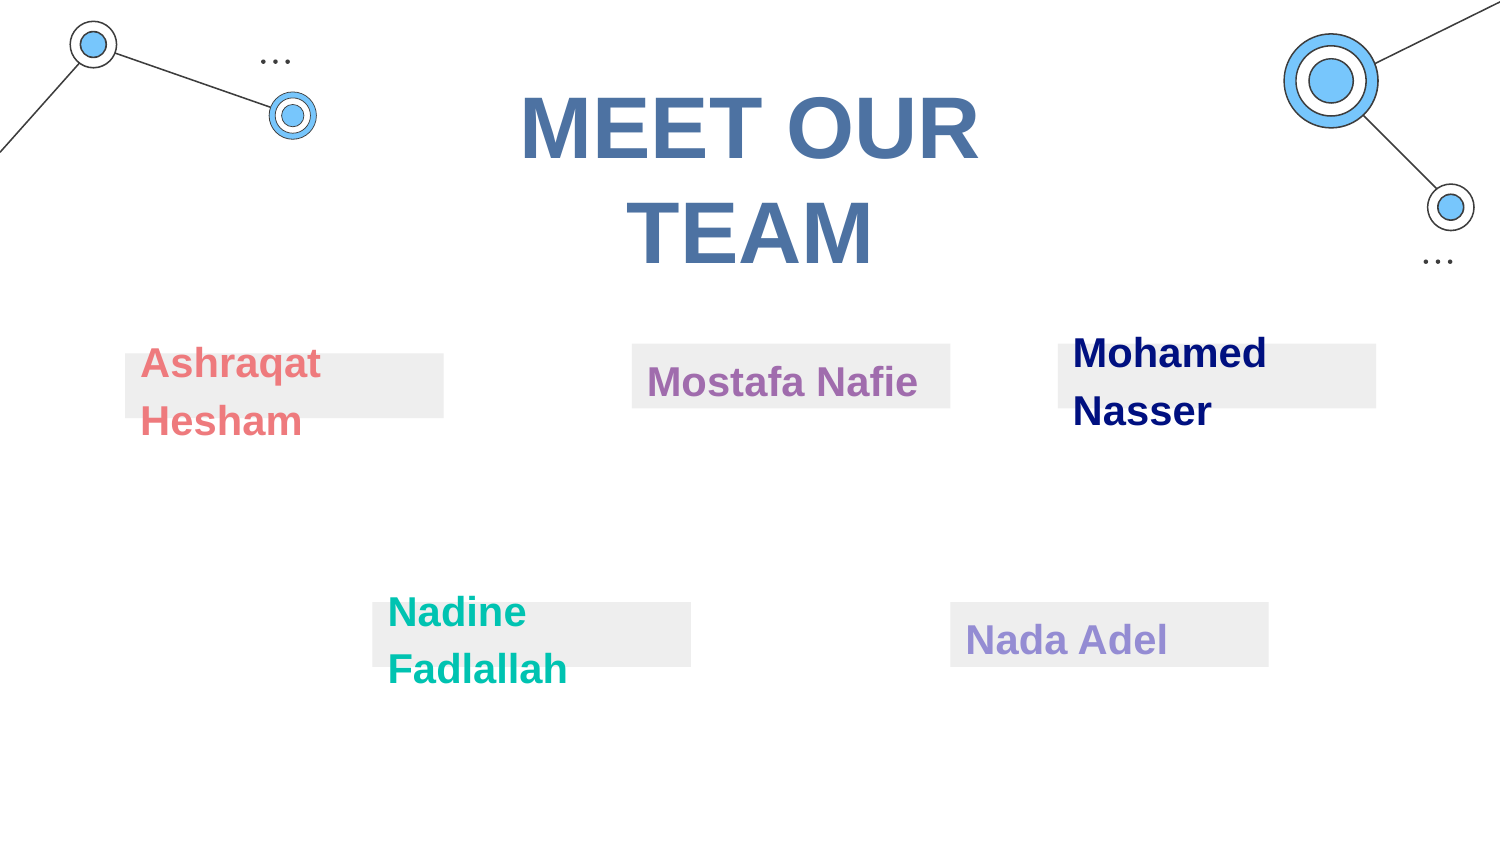

# MEET OUR TEAM
Mostafa Nafie
Mohamed Nasser
Ashraqat Hesham
Nadine Fadlallah
Nada Adel